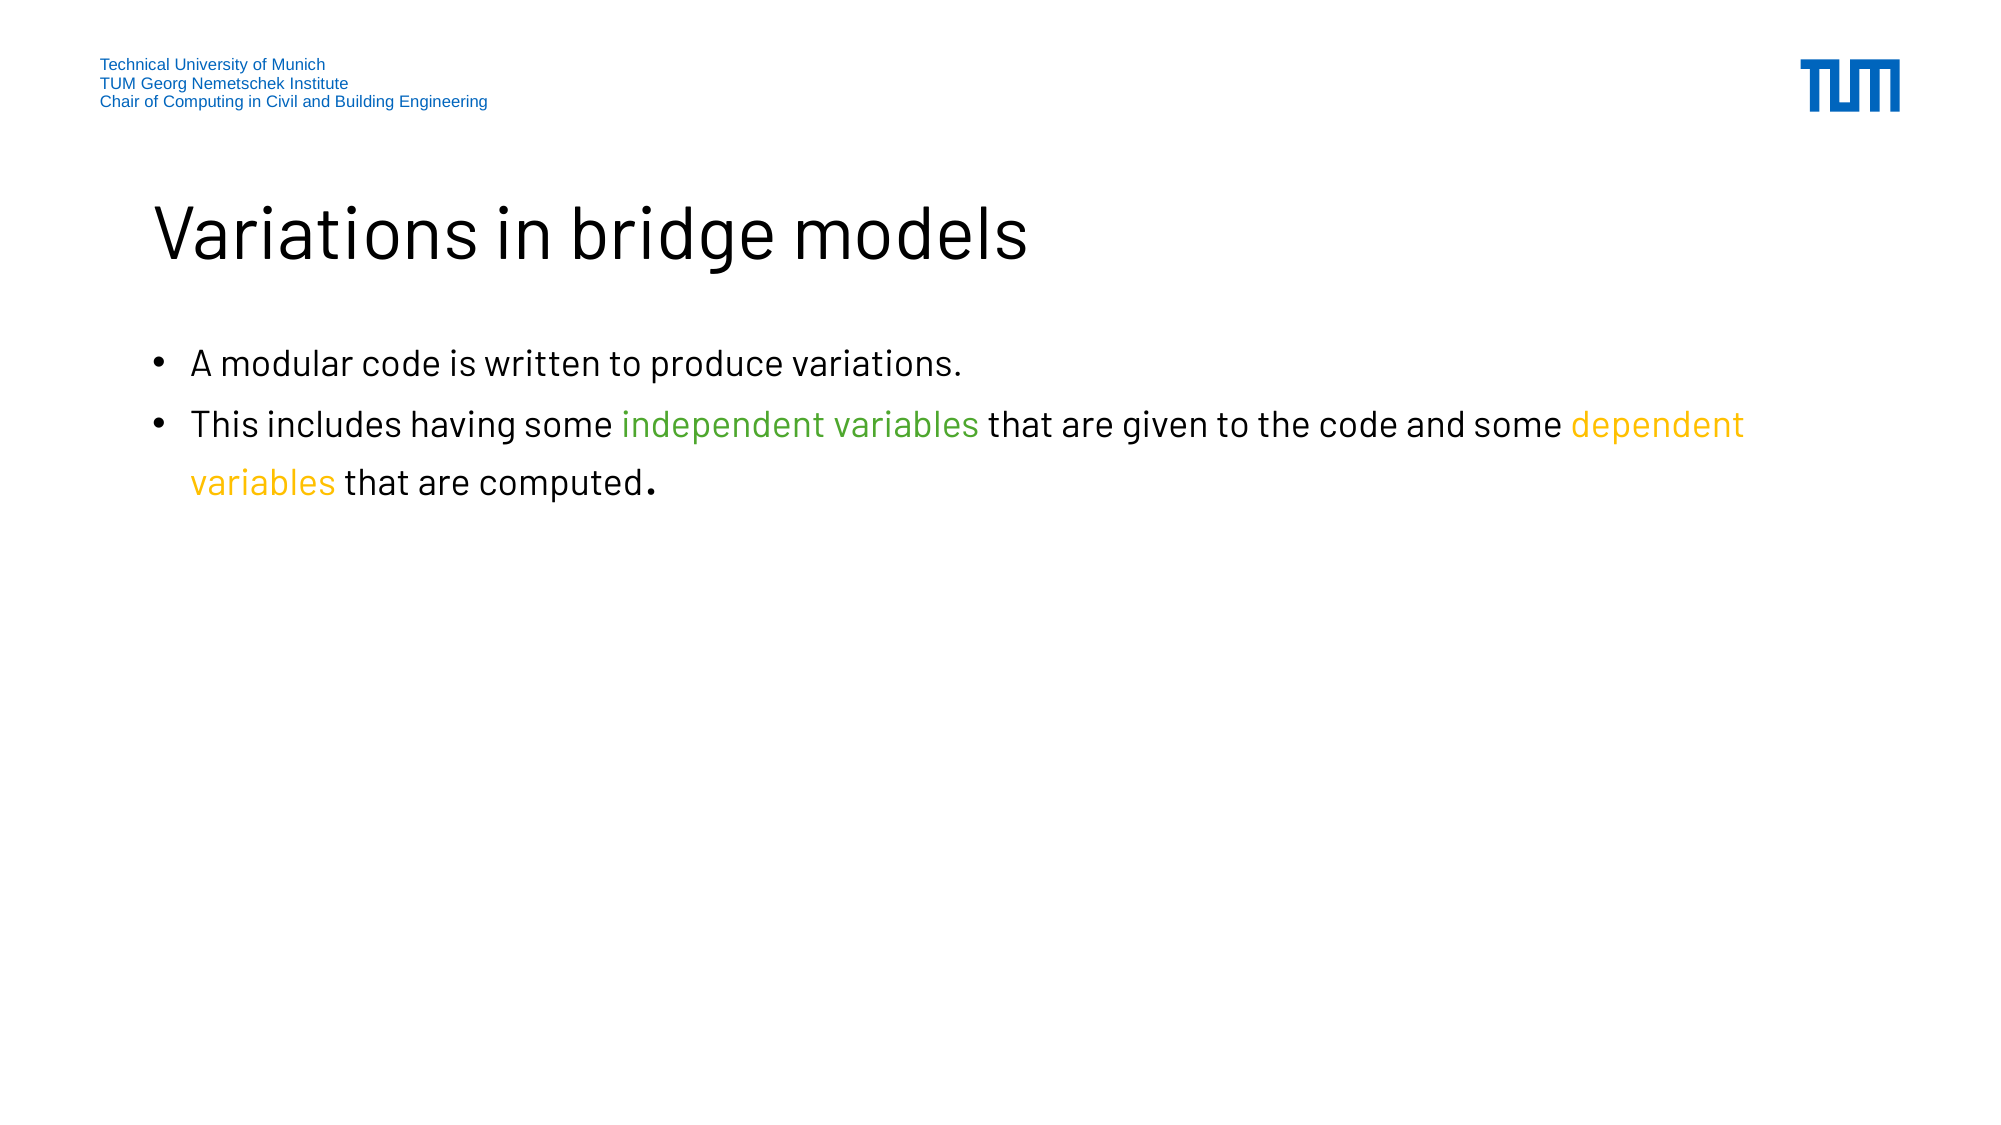

# Variations in bridge models
A modular code is written to produce variations.
This includes having some independent variables that are given to the code and some dependent variables that are computed.